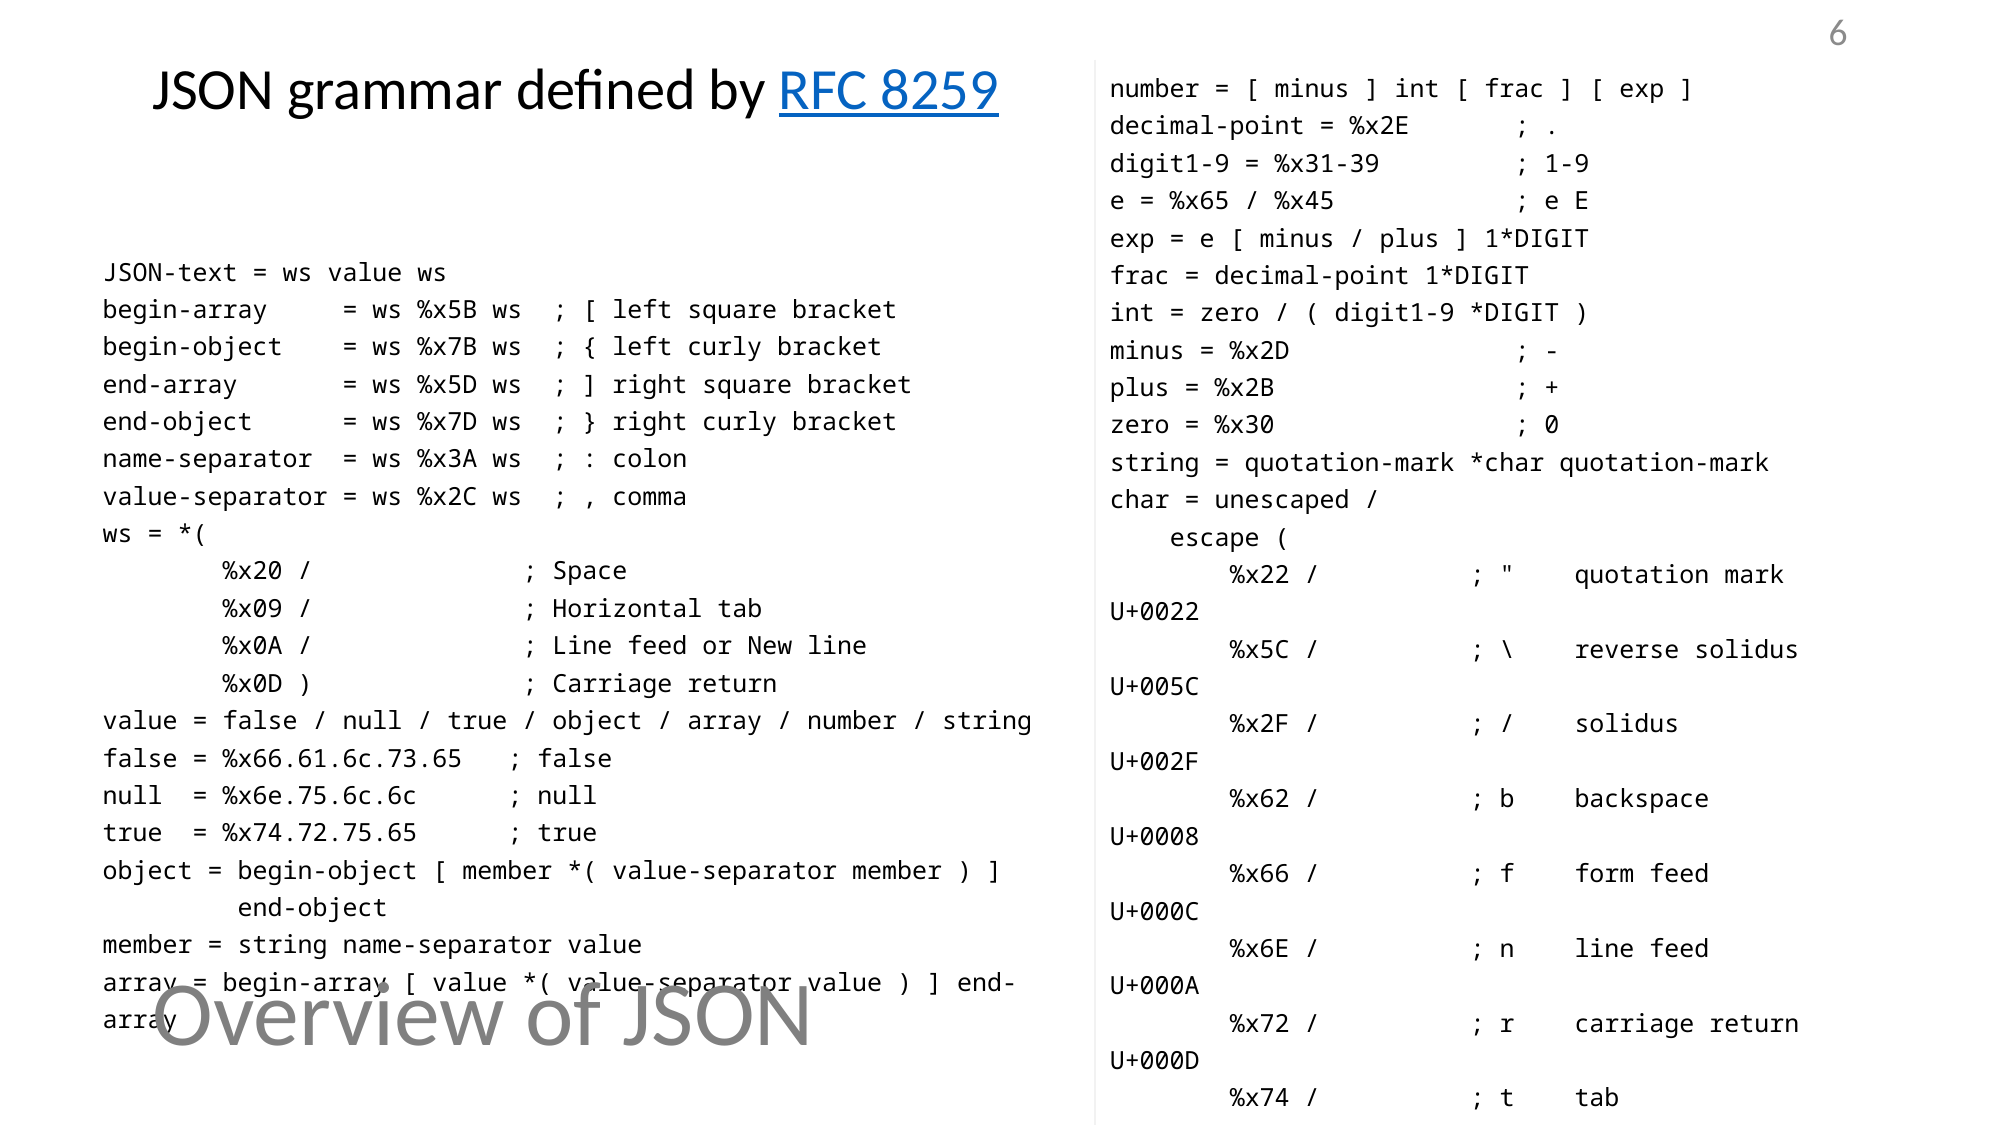

6
| JSON-text = ws value ws begin-array = ws %x5B ws ; [ left square bracket begin-object = ws %x7B ws ; { left curly bracket end-array = ws %x5D ws ; ] right square bracket end-object = ws %x7D ws ; } right curly bracket name-separator = ws %x3A ws ; : colon value-separator = ws %x2C ws ; , comma ws = \*( %x20 / ; Space %x09 / ; Horizontal tab %x0A / ; Line feed or New line %x0D ) ; Carriage return value = false / null / true / object / array / number / string false = %x66.61.6c.73.65 ; false null = %x6e.75.6c.6c ; null true = %x74.72.75.65 ; true object = begin-object [ member \*( value-separator member ) ] end-object member = string name-separator value array = begin-array [ value \*( value-separator value ) ] end-array | number = [ minus ] int [ frac ] [ exp ] decimal-point = %x2E ; . digit1-9 = %x31-39 ; 1-9 e = %x65 / %x45 ; e E exp = e [ minus / plus ] 1\*DIGIT frac = decimal-point 1\*DIGIT int = zero / ( digit1-9 \*DIGIT ) minus = %x2D ; - plus = %x2B ; + zero = %x30 ; 0 string = quotation-mark \*char quotation-mark char = unescaped / escape ( %x22 / ; " quotation mark U+0022 %x5C / ; \ reverse solidus U+005C %x2F / ; / solidus U+002F %x62 / ; b backspace U+0008 %x66 / ; f form feed U+000C %x6E / ; n line feed U+000A %x72 / ; r carriage return U+000D %x74 / ; t tab U+0009 %x75 4HEXDIG ) ; uXXXX U+XXXX escape = %x5C ; \ quotation-mark = %x22 ; " unescaped = %x20-21 / %x23-5B / %x5D-10FFFF |
| --- | --- |
JSON grammar defined by RFC 8259
# Overview of JSON